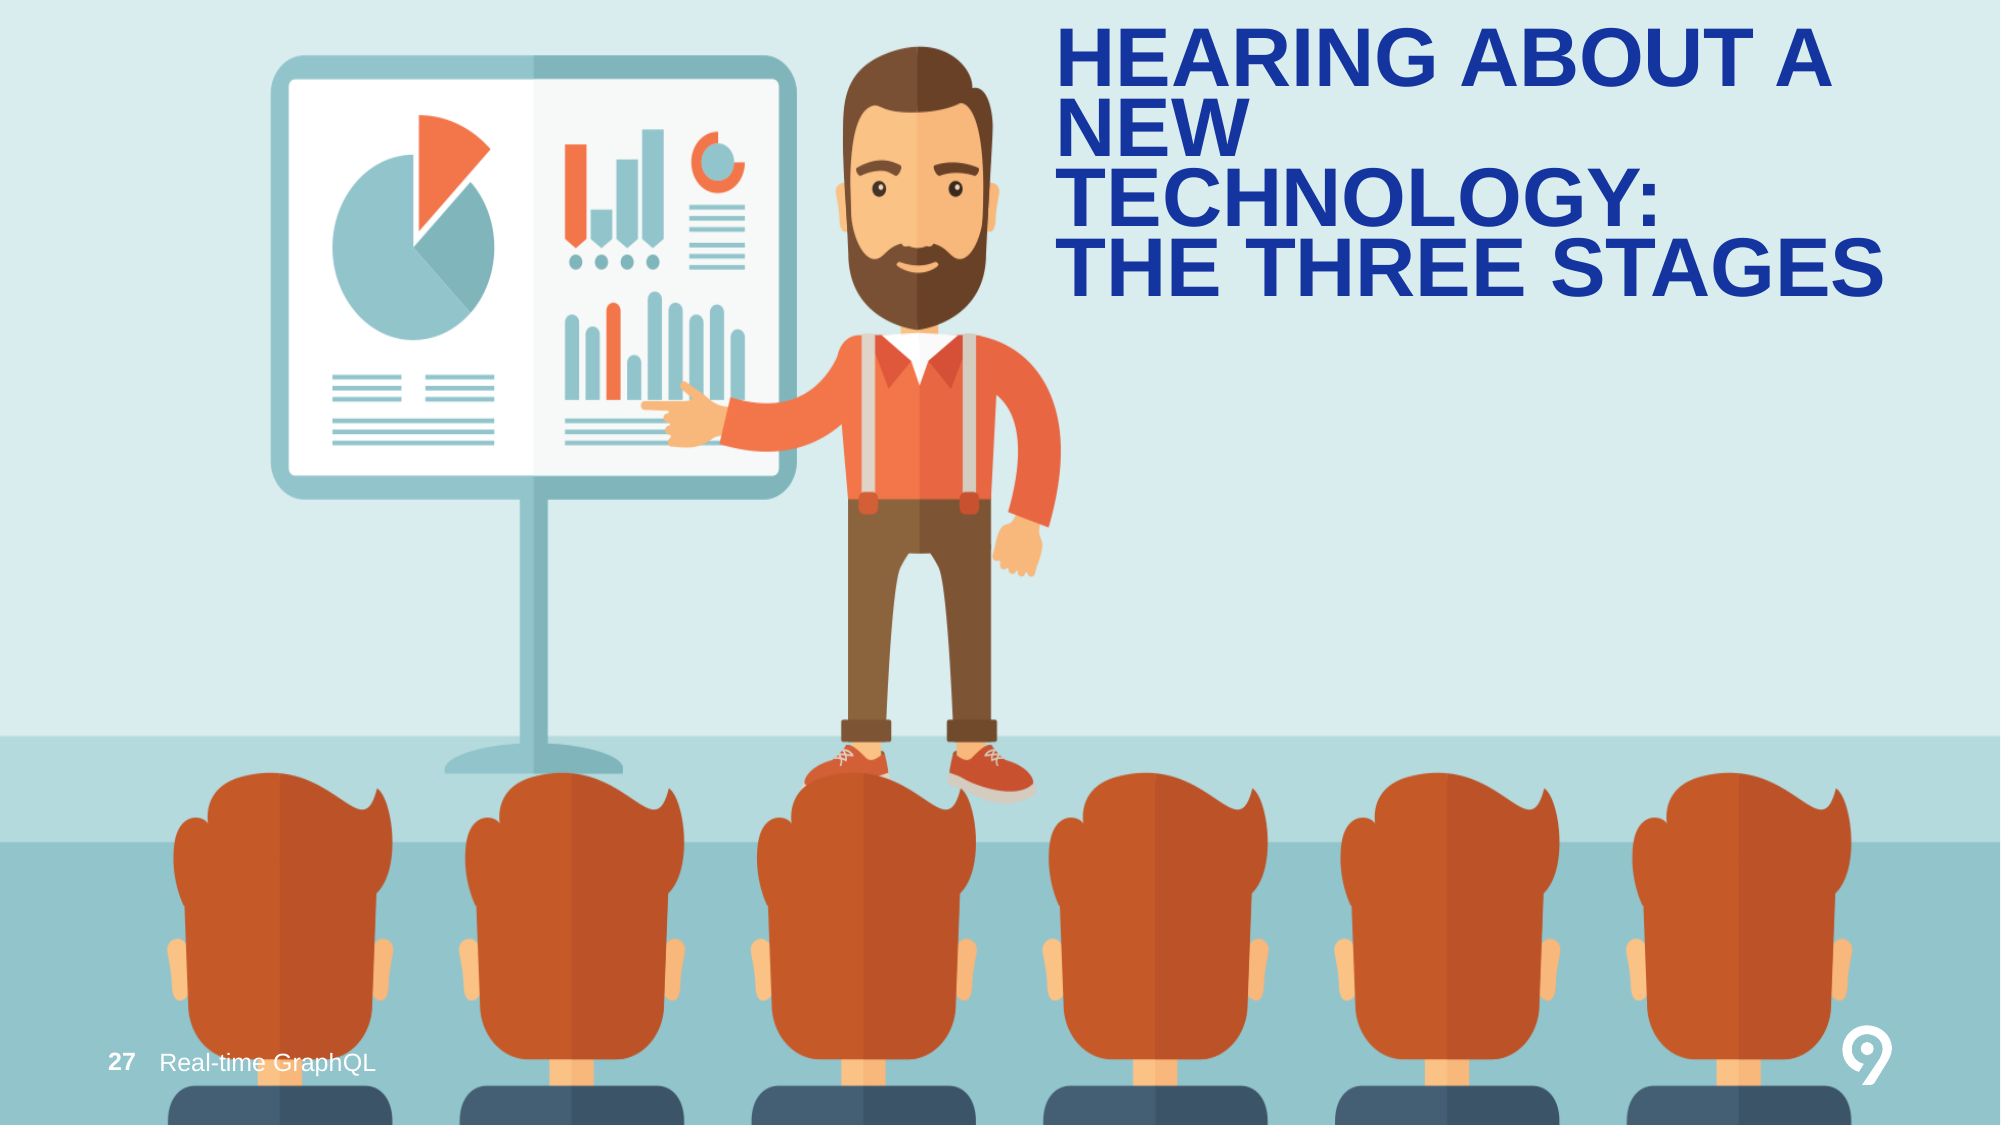

# HEARING ABOUT A NEW TECHNOLOGY: THE THREE STAGES
Real-time GraphQL
27